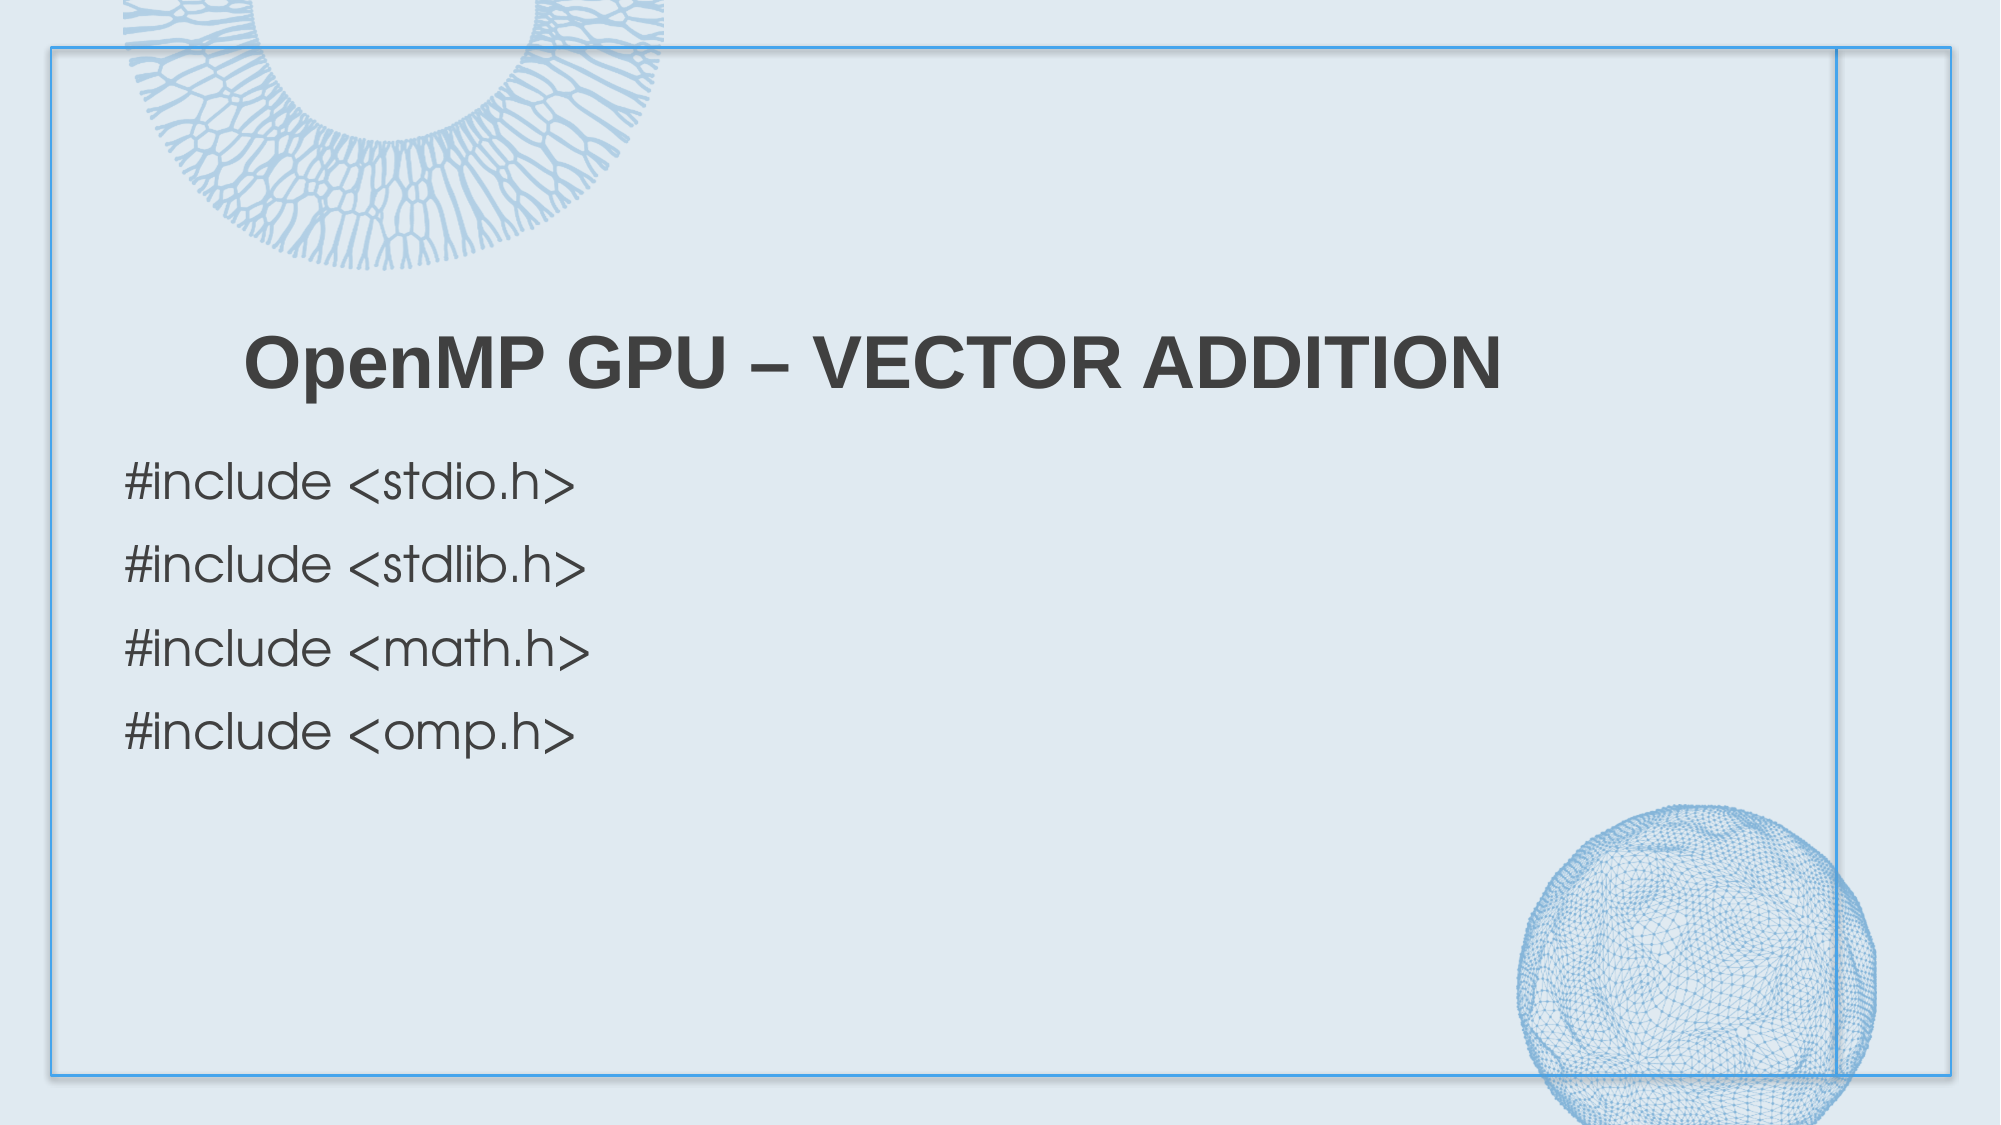

# OpenMP GPU – Vector Addition
#include <stdio.h>
#include <stdlib.h>
#include <math.h>
#include <omp.h>